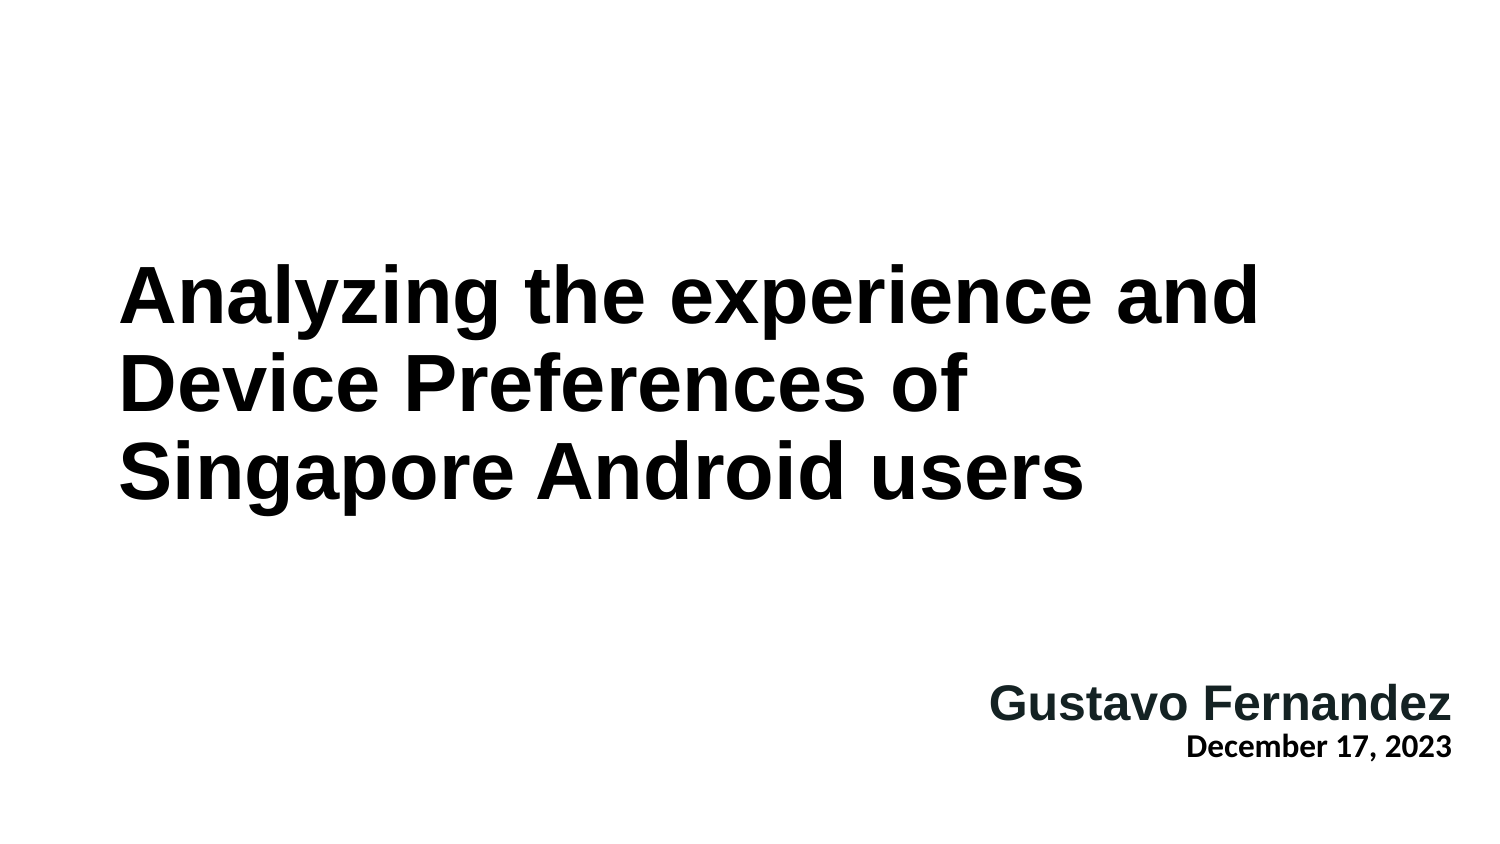

# Analyzing the experience and Device Preferences of Singapore Android users
Gustavo Fernandez
December 17, 2023